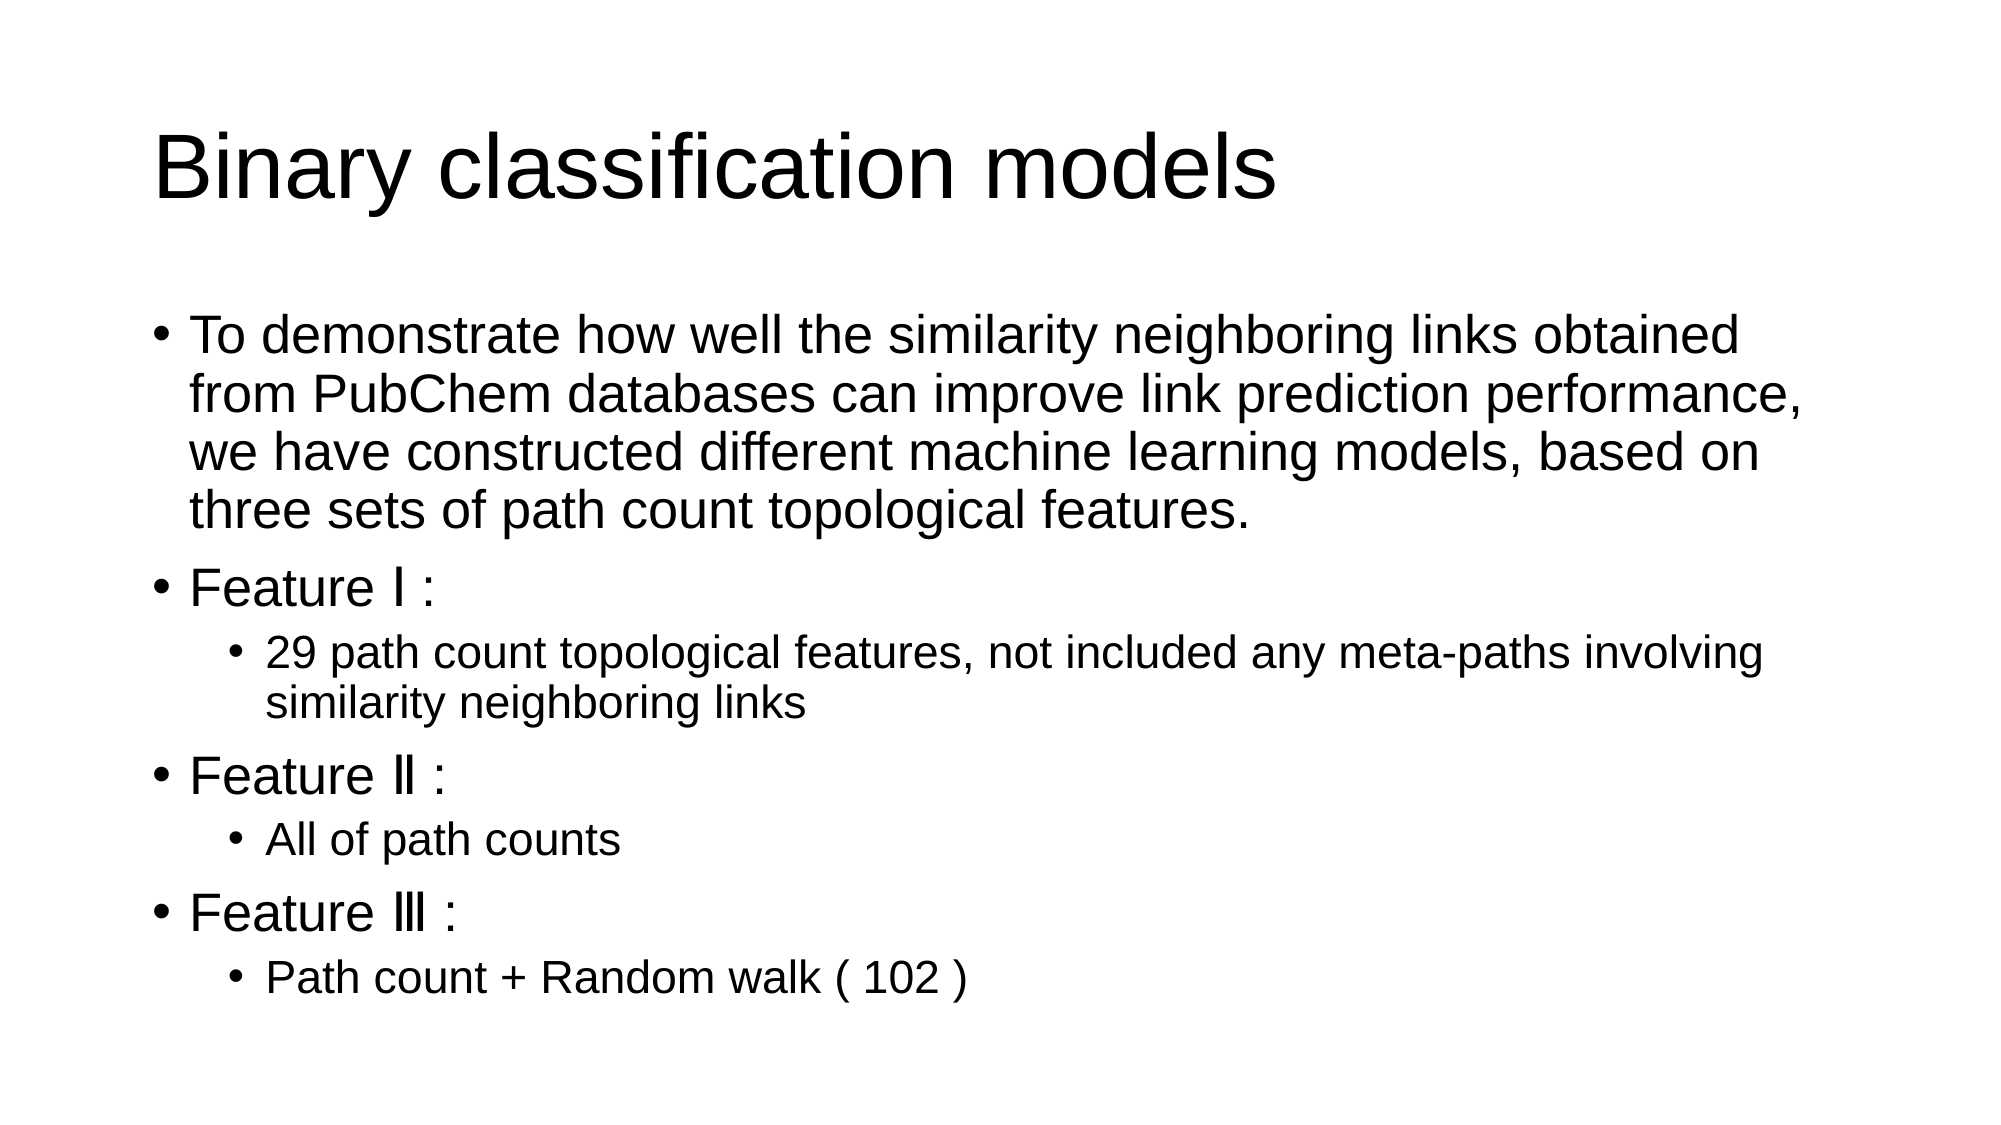

# Binary classification models
To demonstrate how well the similarity neighboring links obtained from PubChem databases can improve link prediction performance, we have constructed different machine learning models, based on three sets of path count topological features.
Feature Ⅰ :
29 path count topological features, not included any meta-paths involving similarity neighboring links
Feature Ⅱ :
All of path counts
Feature Ⅲ :
Path count + Random walk ( 102 )